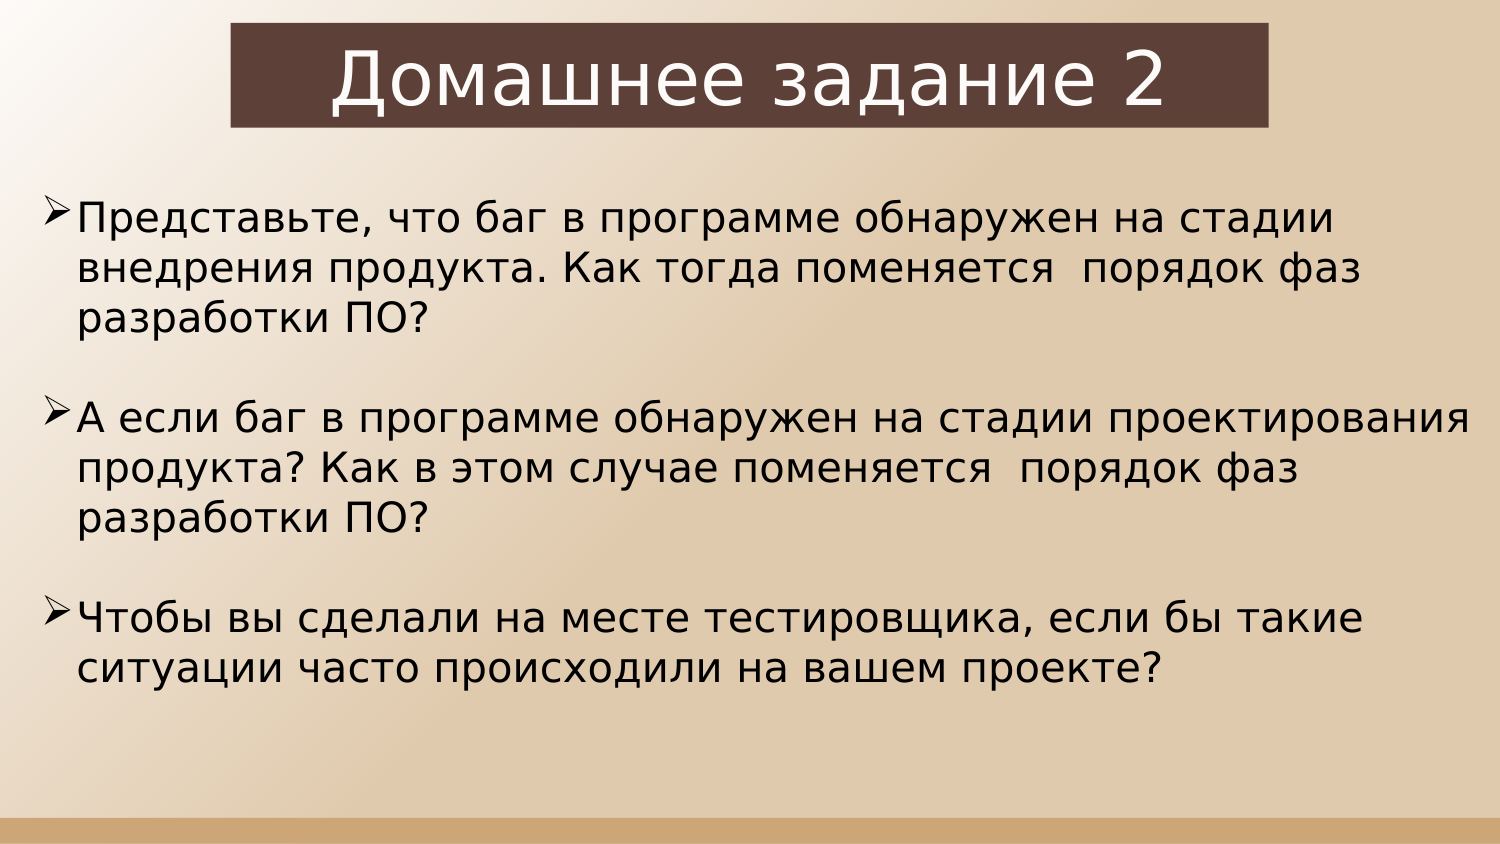

Домашнее задание 2
Представьте, что баг в программе обнаружен на стадии внедрения продукта. Как тогда поменяется  порядок фаз разработки ПО?

А если баг в программе обнаружен на стадии проектирования продукта? Как в этом случае поменяется  порядок фаз разработки ПО?

Чтобы вы сделали на месте тестировщика, если бы такие ситуации часто происходили на вашем проекте?